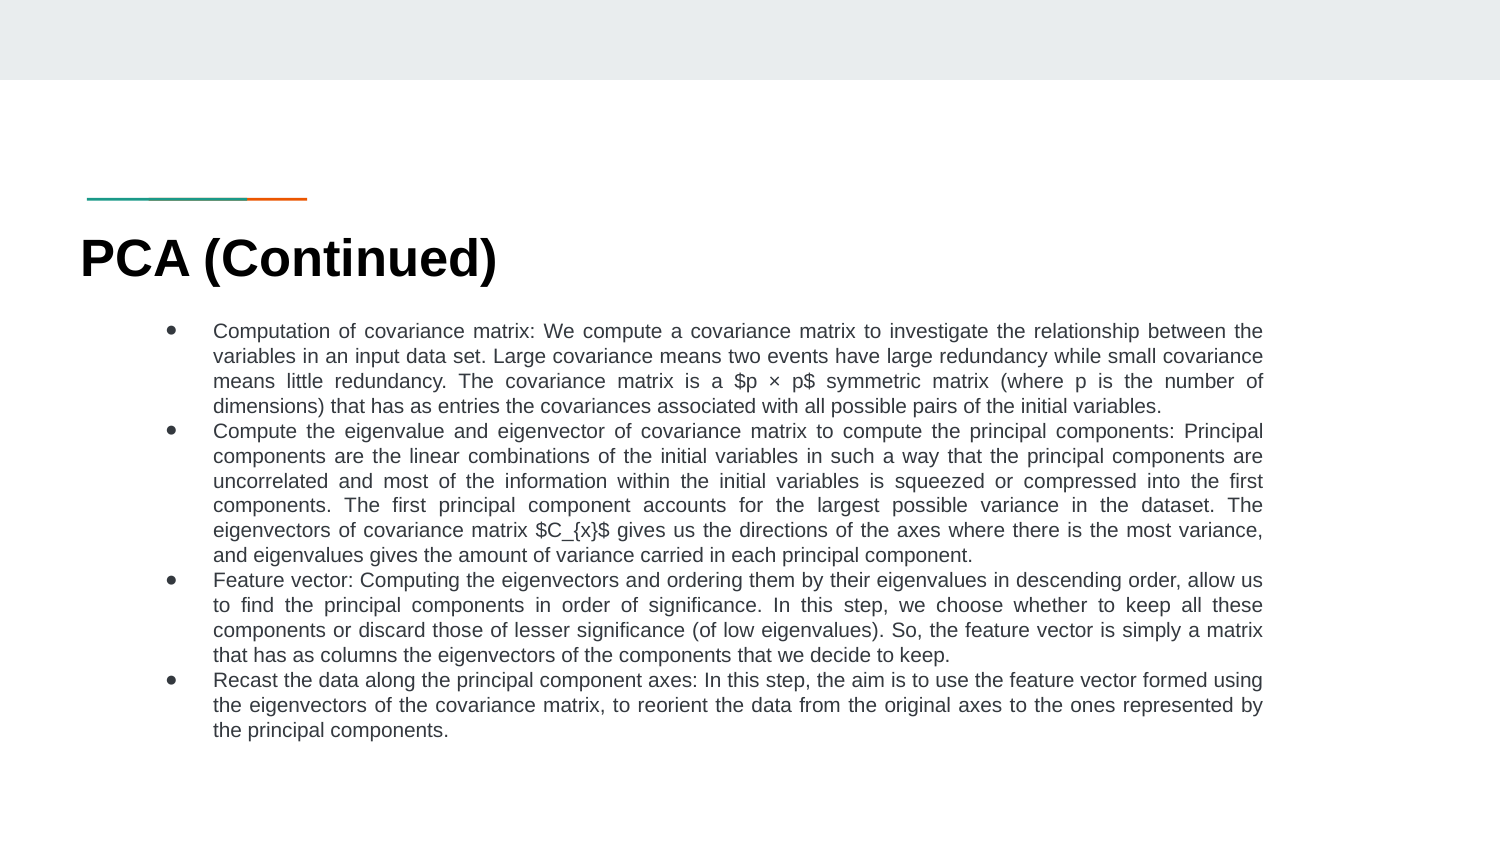

# PCA (Continued)
Computation of covariance matrix: We compute a covariance matrix to investigate the relationship between the variables in an input data set. Large covariance means two events have large redundancy while small covariance means little redundancy. The covariance matrix is a $p × p$ symmetric matrix (where p is the number of dimensions) that has as entries the covariances associated with all possible pairs of the initial variables.
Compute the eigenvalue and eigenvector of covariance matrix to compute the principal components: Principal components are the linear combinations of the initial variables in such a way that the principal components are uncorrelated and most of the information within the initial variables is squeezed or compressed into the first components. The first principal component accounts for the largest possible variance in the dataset. The eigenvectors of covariance matrix $C_{x}$ gives us the directions of the axes where there is the most variance, and eigenvalues gives the amount of variance carried in each principal component.
Feature vector: Computing the eigenvectors and ordering them by their eigenvalues in descending order, allow us to find the principal components in order of significance. In this step, we choose whether to keep all these components or discard those of lesser significance (of low eigenvalues). So, the feature vector is simply a matrix that has as columns the eigenvectors of the components that we decide to keep.
Recast the data along the principal component axes: In this step, the aim is to use the feature vector formed using the eigenvectors of the covariance matrix, to reorient the data from the original axes to the ones represented by the principal components.